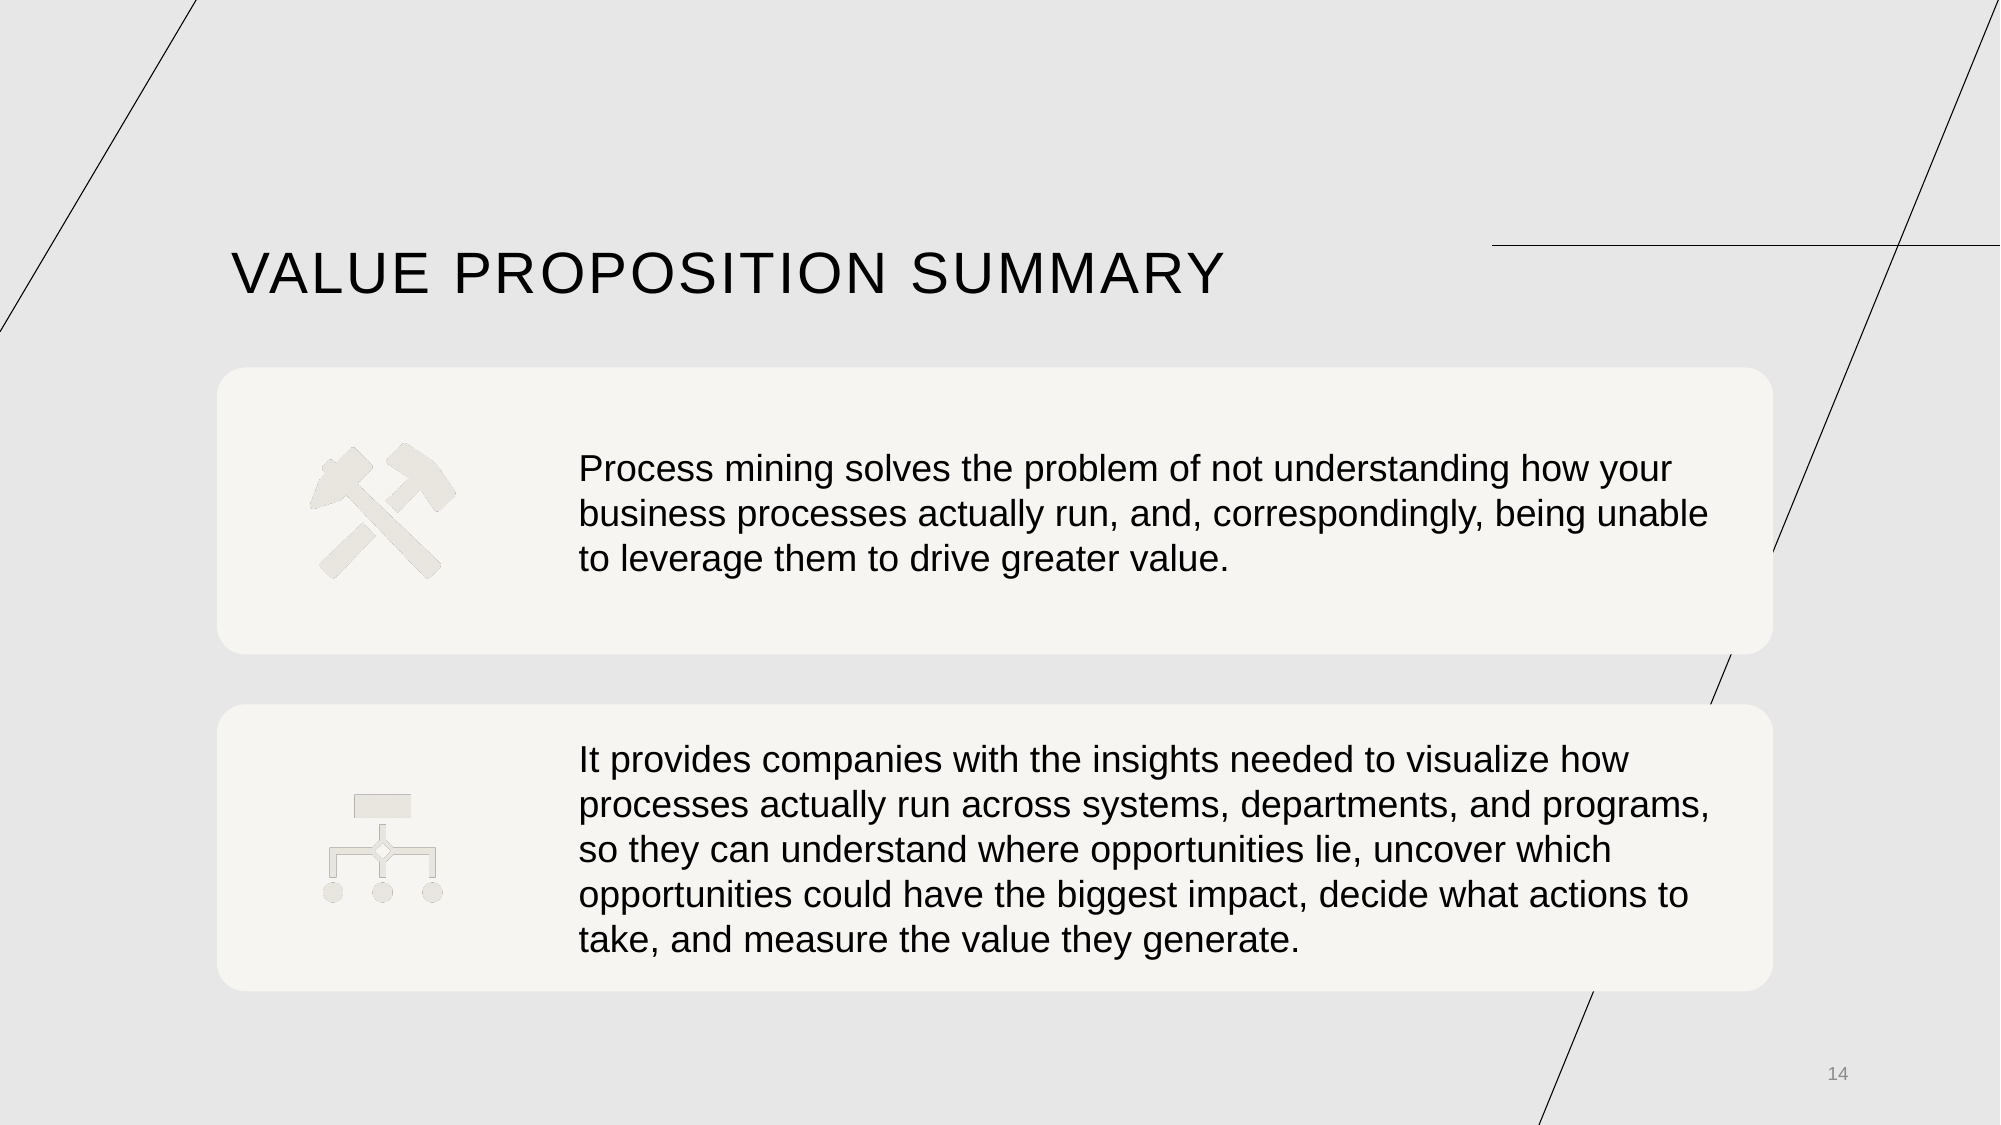

# Value proposition summary
Process mining solves the problem of not understanding how your business processes actually run, and, correspondingly, being unable to leverage them to drive greater value.
It provides companies with the insights needed to visualize how processes actually run across systems, departments, and programs, so they can understand where opportunities lie, uncover which opportunities could have the biggest impact, decide what actions to take, and measure the value they generate.
14